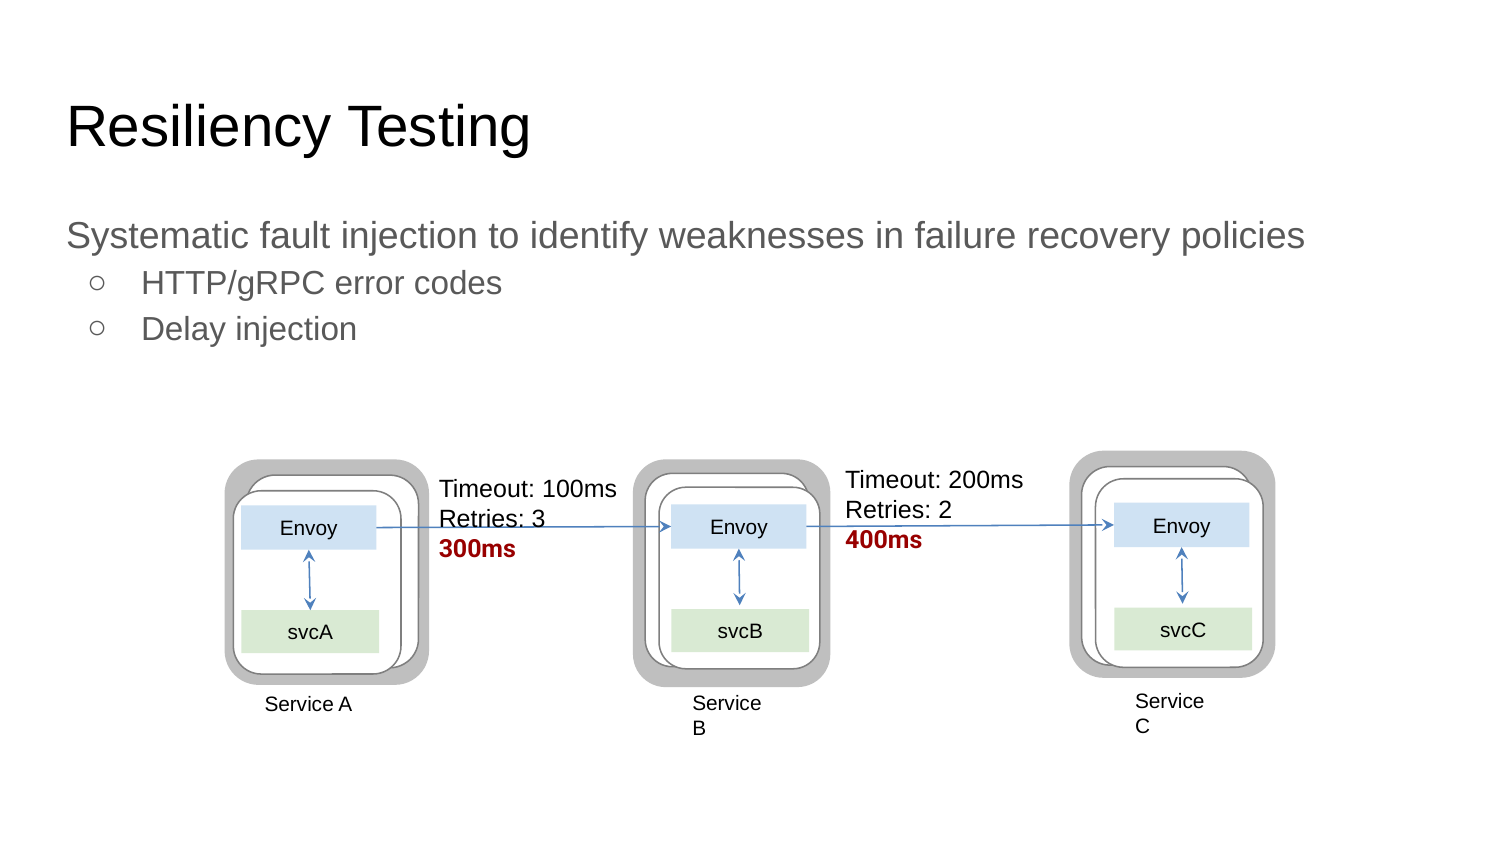

# Resiliency Testing
Systematic fault injection to identify weaknesses in failure recovery policies
HTTP/gRPC error codes
Delay injection

Timeout: 200ms
Retries: 2
400ms
Timeout: 100ms
Retries: 3
300ms

Envoy
Envoy
Envoy
svcC
svcB
svcA
Service C
Service B
Service A